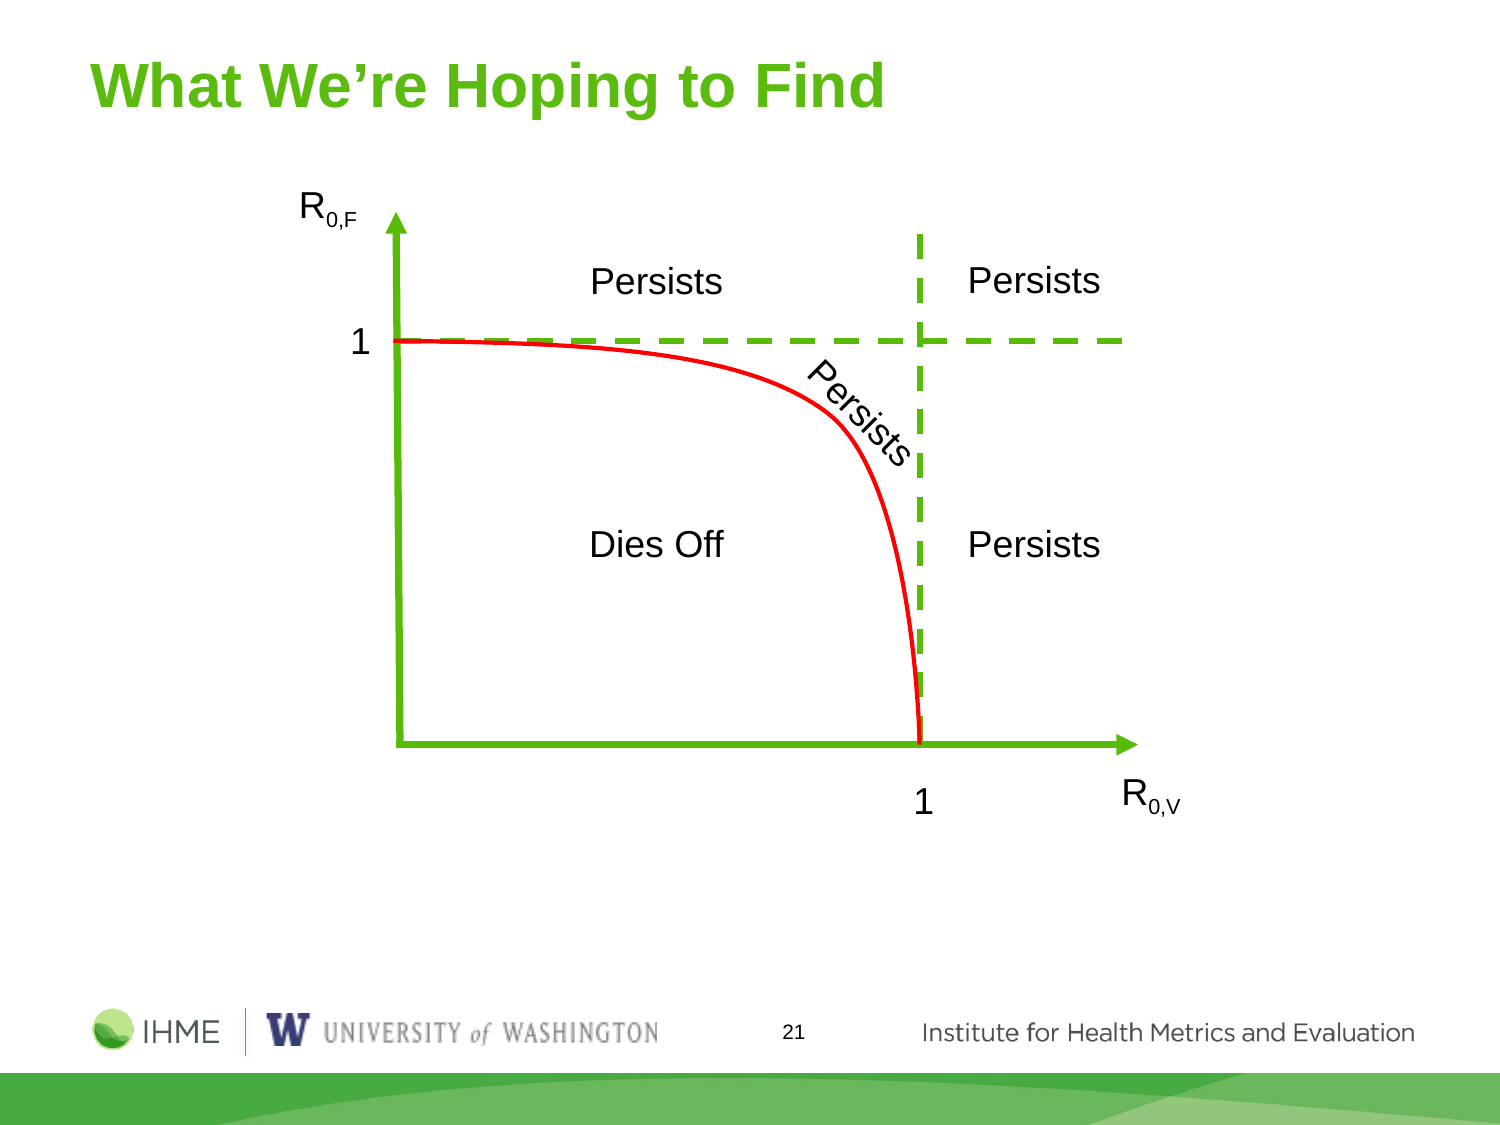

# What We’re Hoping to Find
R0,F
Persists
Persists
1

Persists
Dies Off
Persists
R0,V
1
21